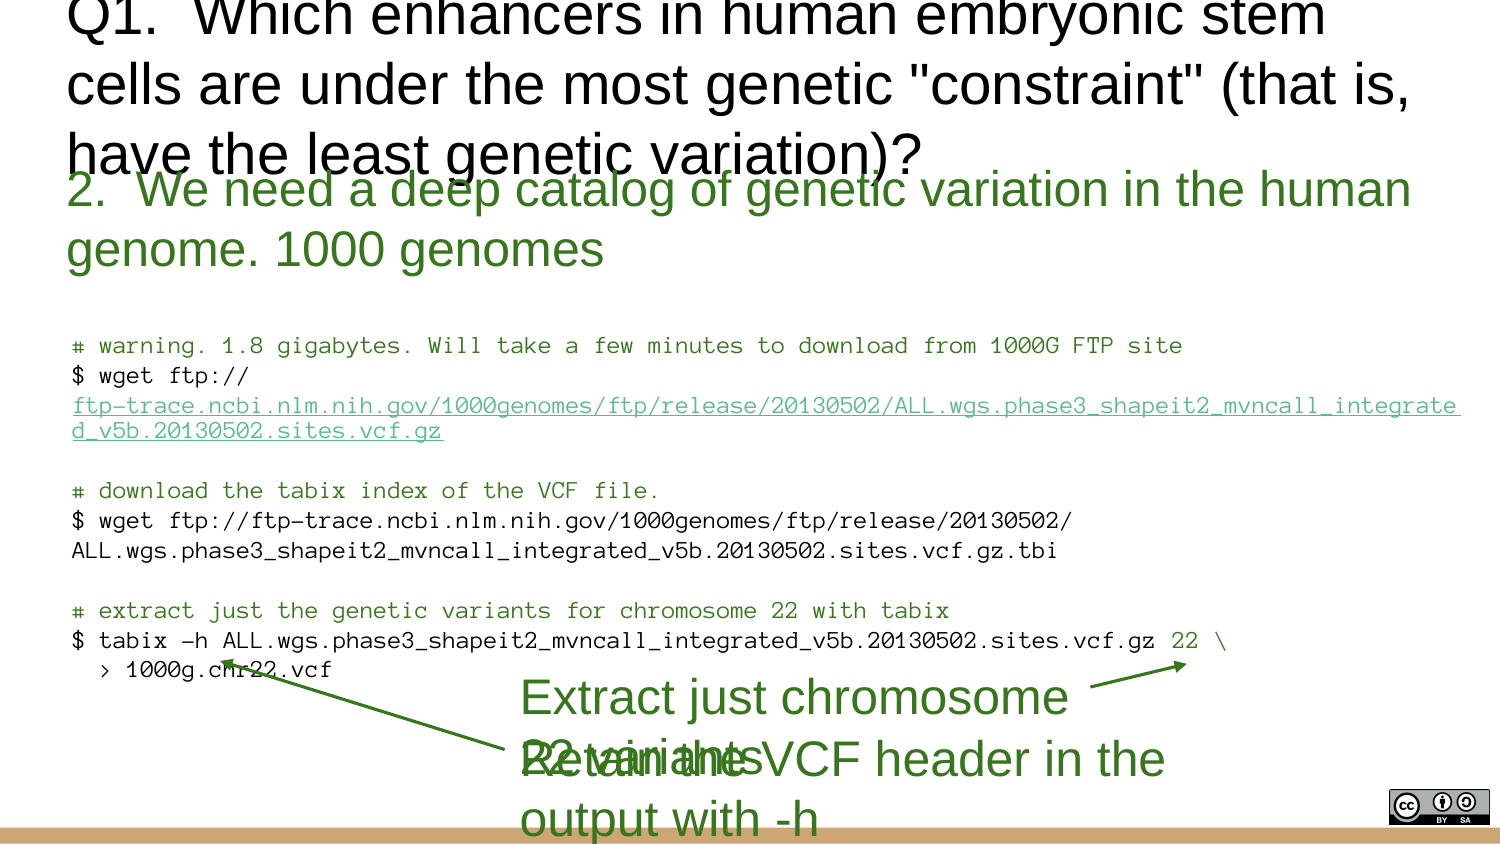

# Q1.  Which enhancers in human embryonic stem cells are under the most genetic "constraint" (that is, have the least genetic variation)?
2.  We need a deep catalog of genetic variation in the human genome. 1000 genomes

# warning. 1.8 gigabytes. Will take a few minutes to download from 1000G FTP site
$ wget ftp://ftp-trace.ncbi.nlm.nih.gov/1000genomes/ftp/release/20130502/ALL.wgs.phase3_shapeit2_mvncall_integrated_v5b.20130502.sites.vcf.gz

# download the tabix index of the VCF file.
$ wget ftp://ftp-trace.ncbi.nlm.nih.gov/1000genomes/ftp/release/20130502/ALL.wgs.phase3_shapeit2_mvncall_integrated_v5b.20130502.sites.vcf.gz.tbi

# extract just the genetic variants for chromosome 22 with tabix
$ tabix -h ALL.wgs.phase3_shapeit2_mvncall_integrated_v5b.20130502.sites.vcf.gz 22 \
  > 1000g.chr22.vcf

Extract just chromosome 22 variants
Retain the VCF header in the output with -h